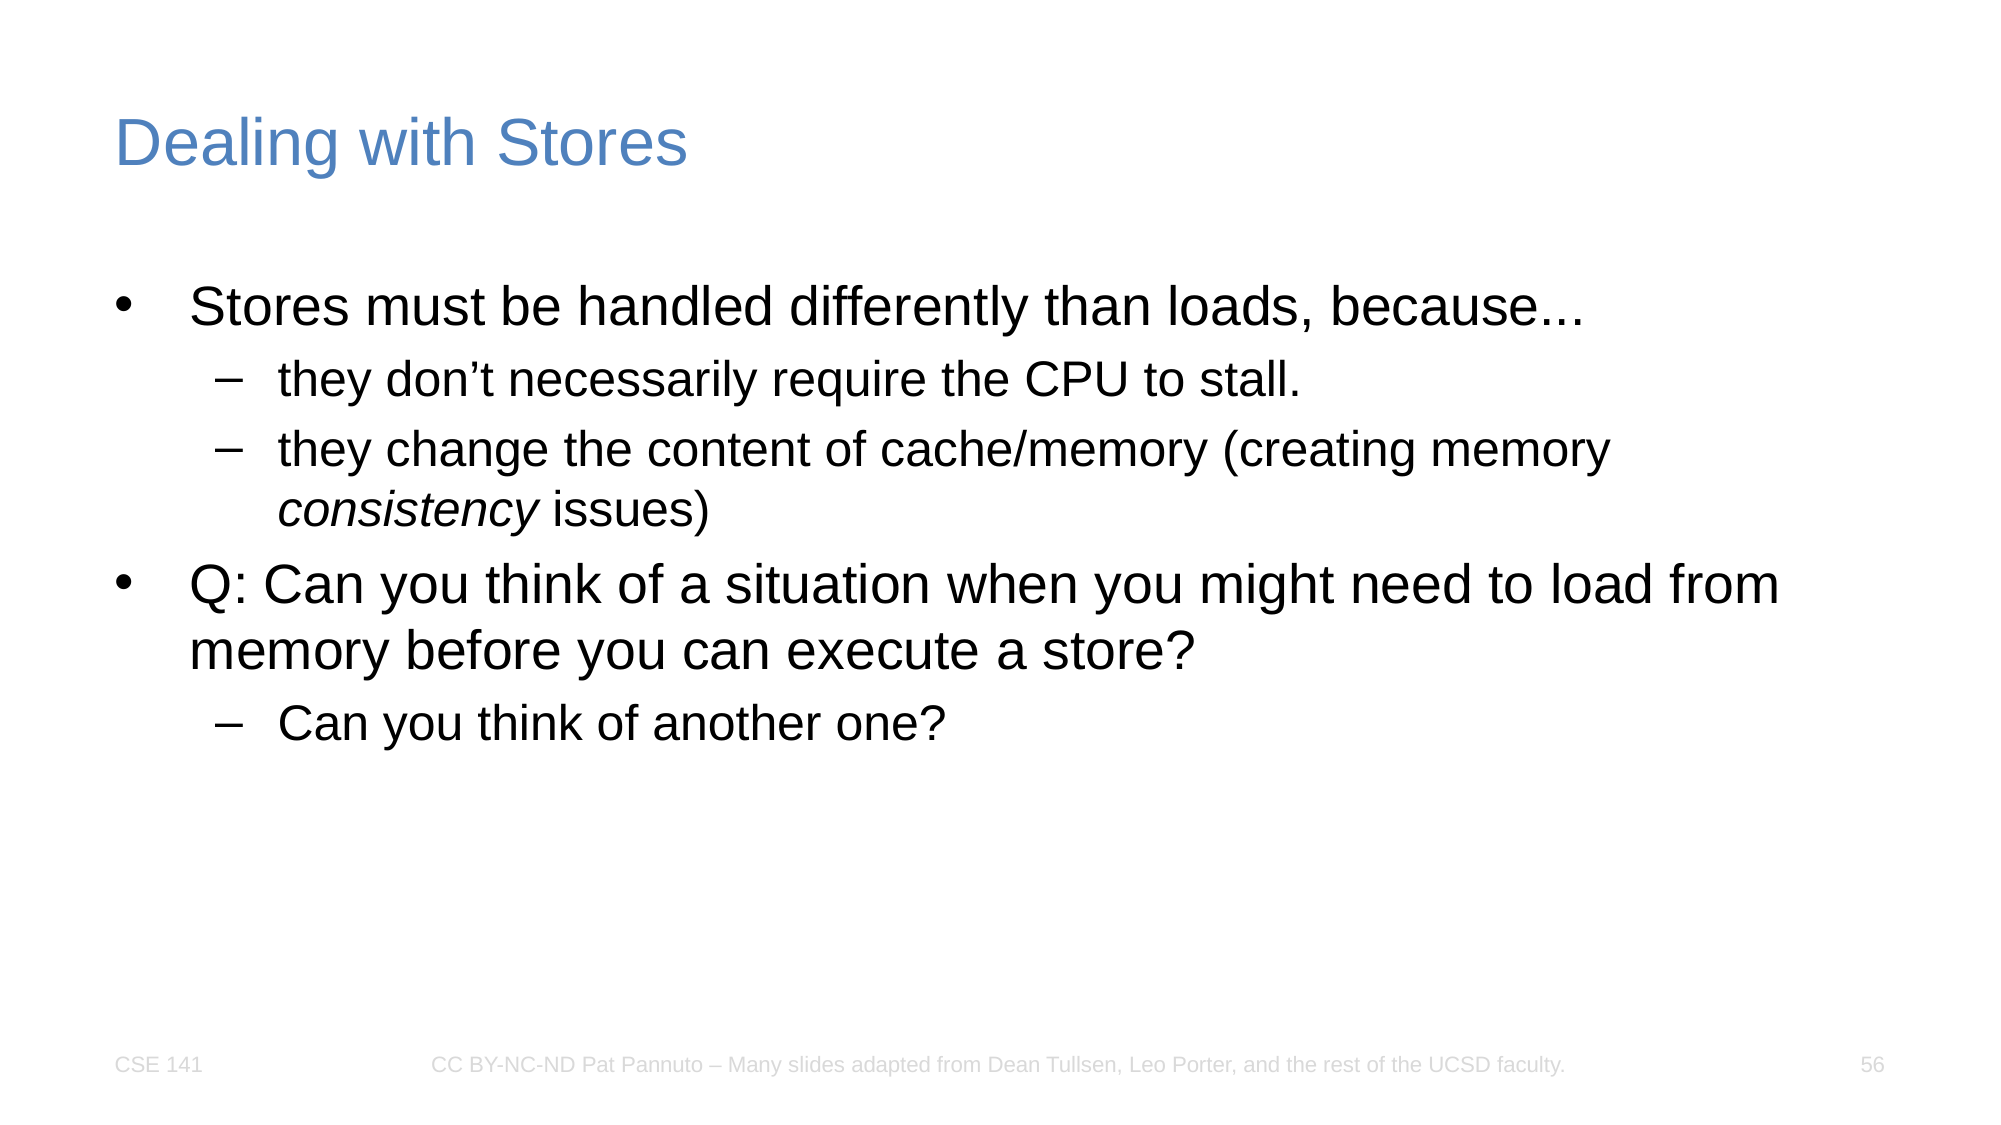

# Dealing with Stores
Stores must be handled differently than loads, because...
they don’t necessarily require the CPU to stall.
they change the content of cache/memory (creating memory consistency issues)
Q: Can you think of a situation when you might need to load from memory before you can execute a store?
Can you think of another one?